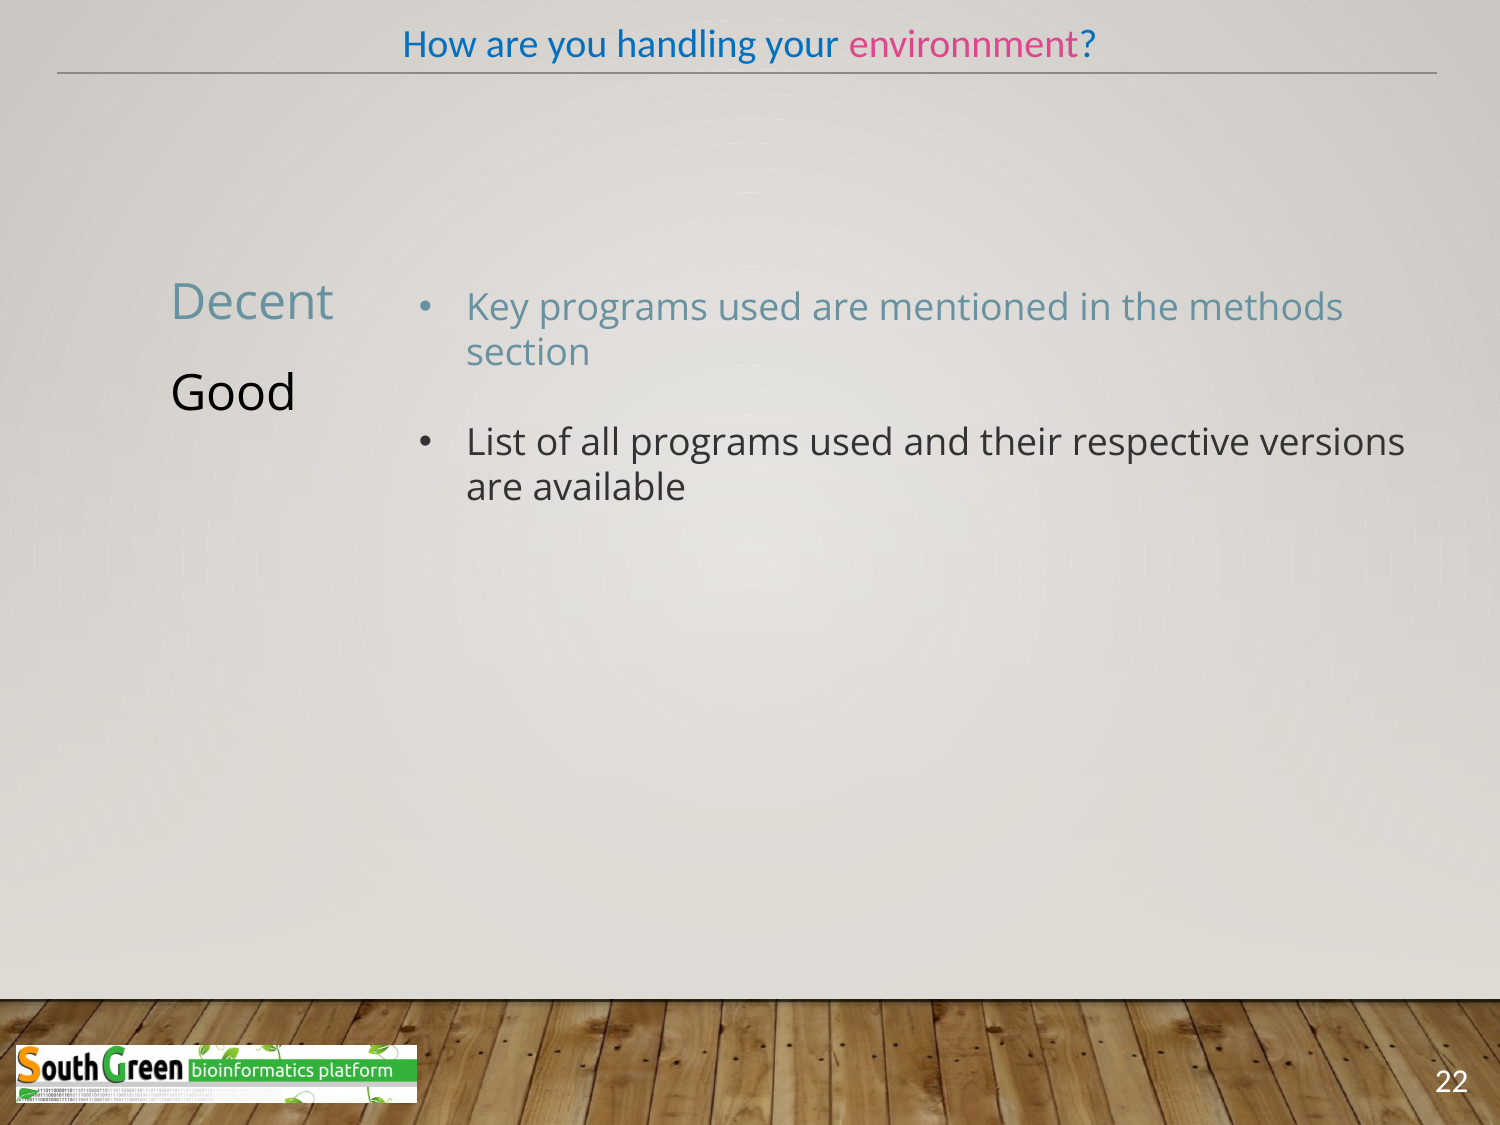

How are you handling your environnment?

Decent
Key programs used are mentioned in the methods section

List of all programs used and their respective versions are available

Good
22